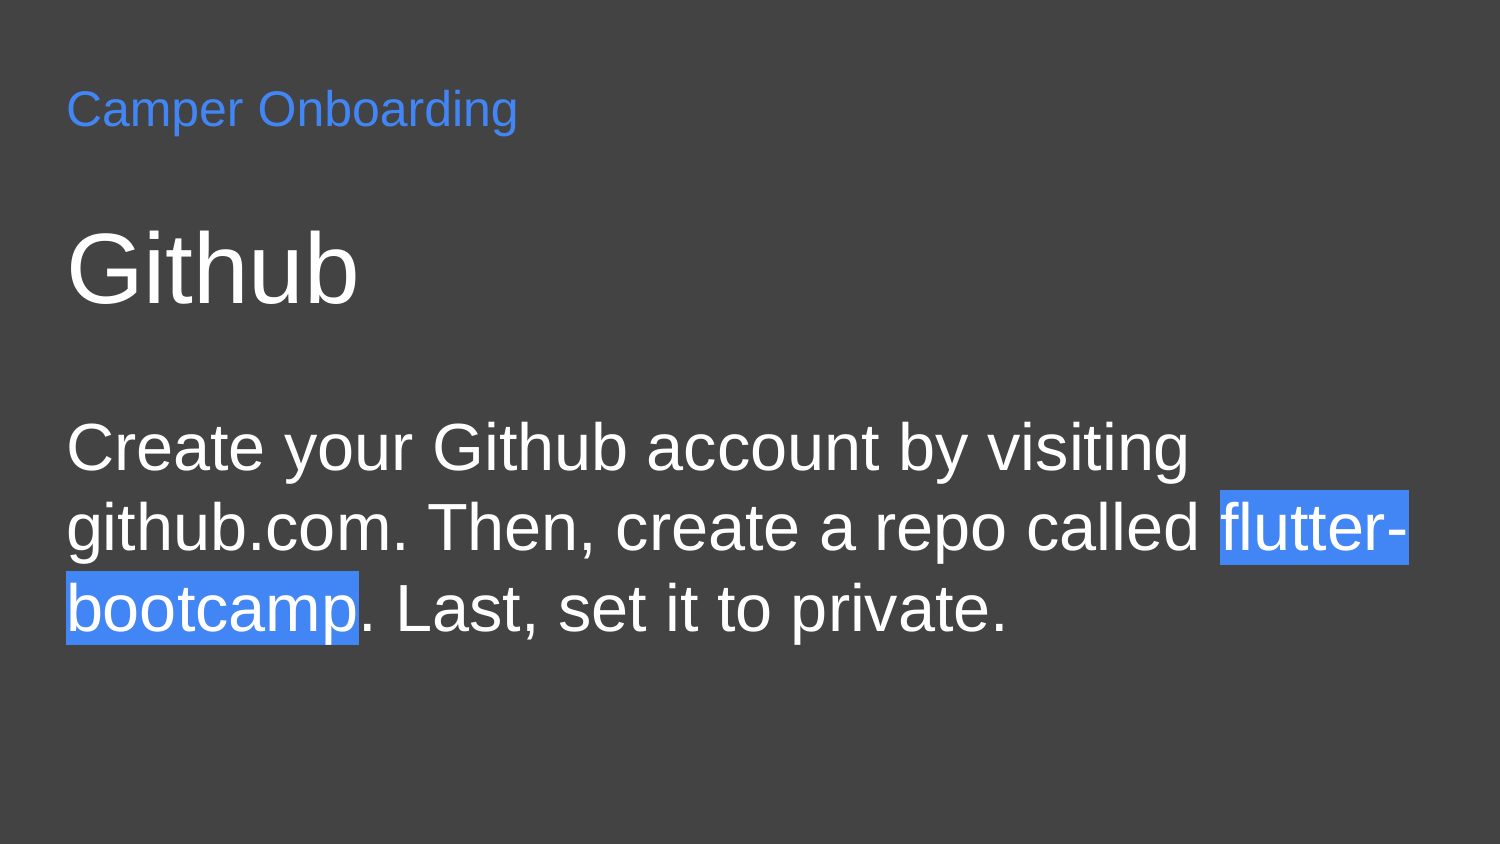

# Camper Onboarding
Github
Create your Github account by visiting github.com. Then, create a repo called flutter-bootcamp. Last, set it to private.